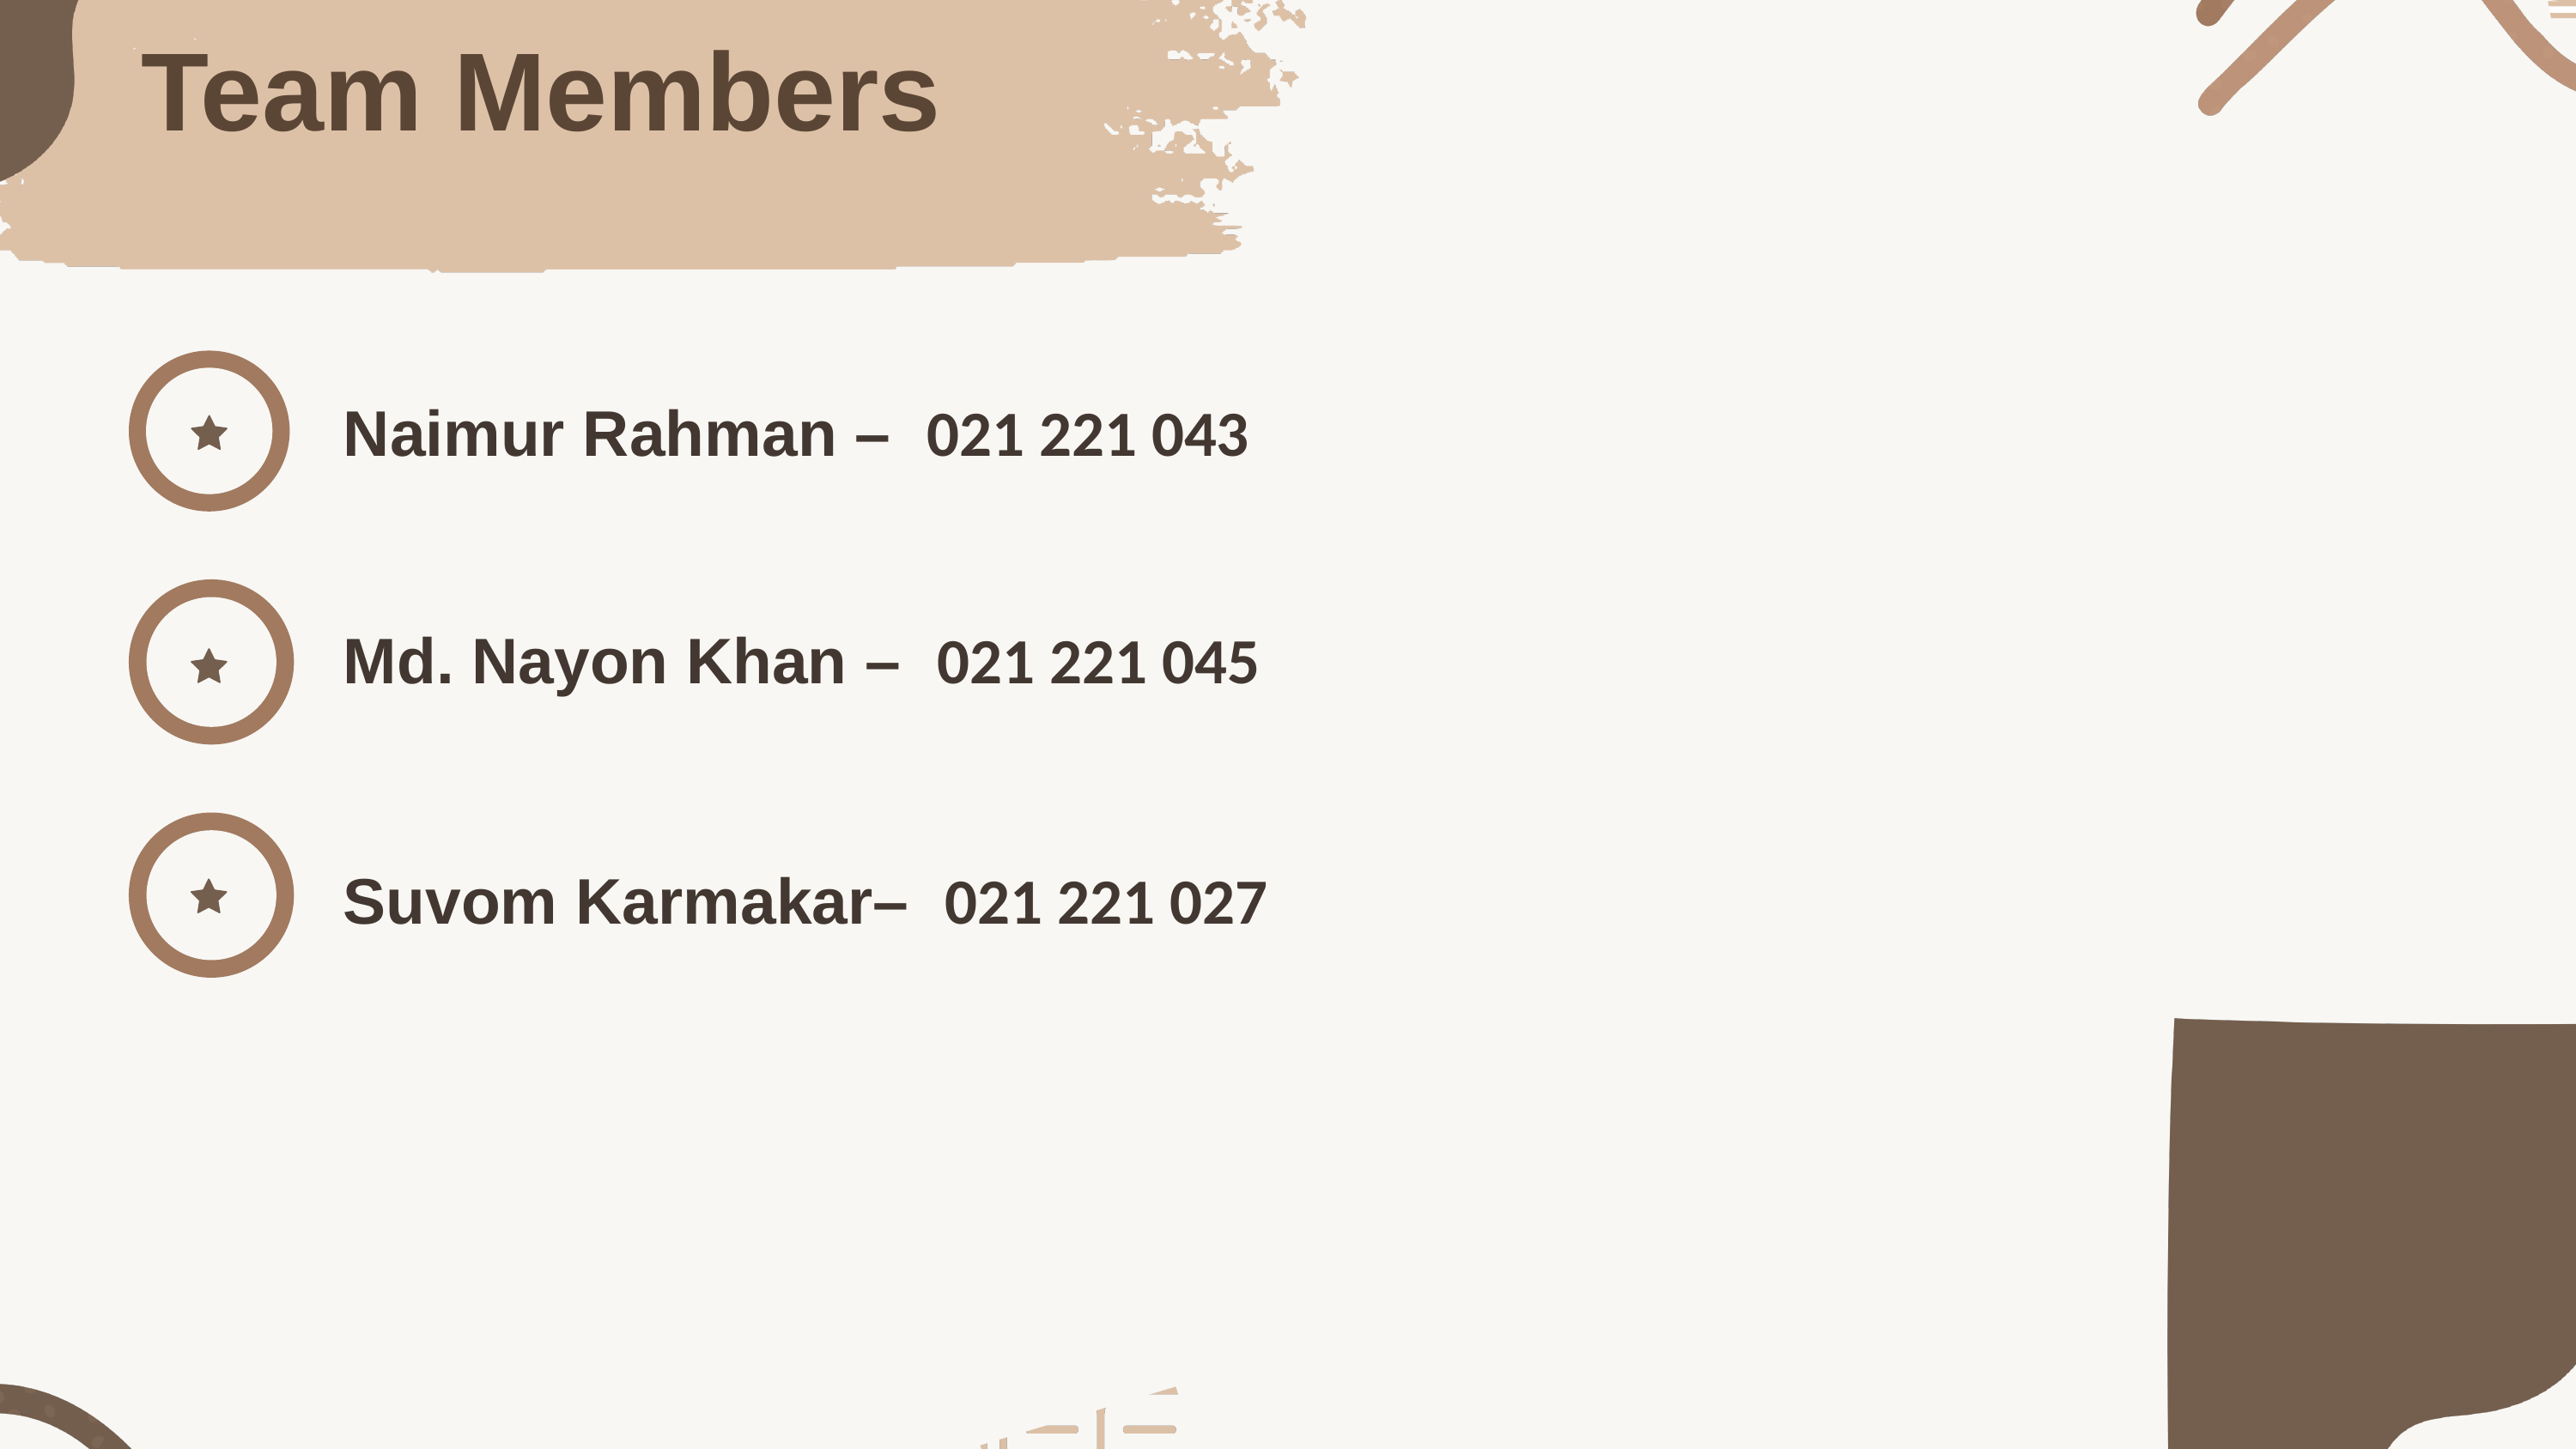

Team Members

Naimur Rahman –  021 221 043

Md. Nayon Khan –  021 221 045

Suvom Karmakar–  021 221 027